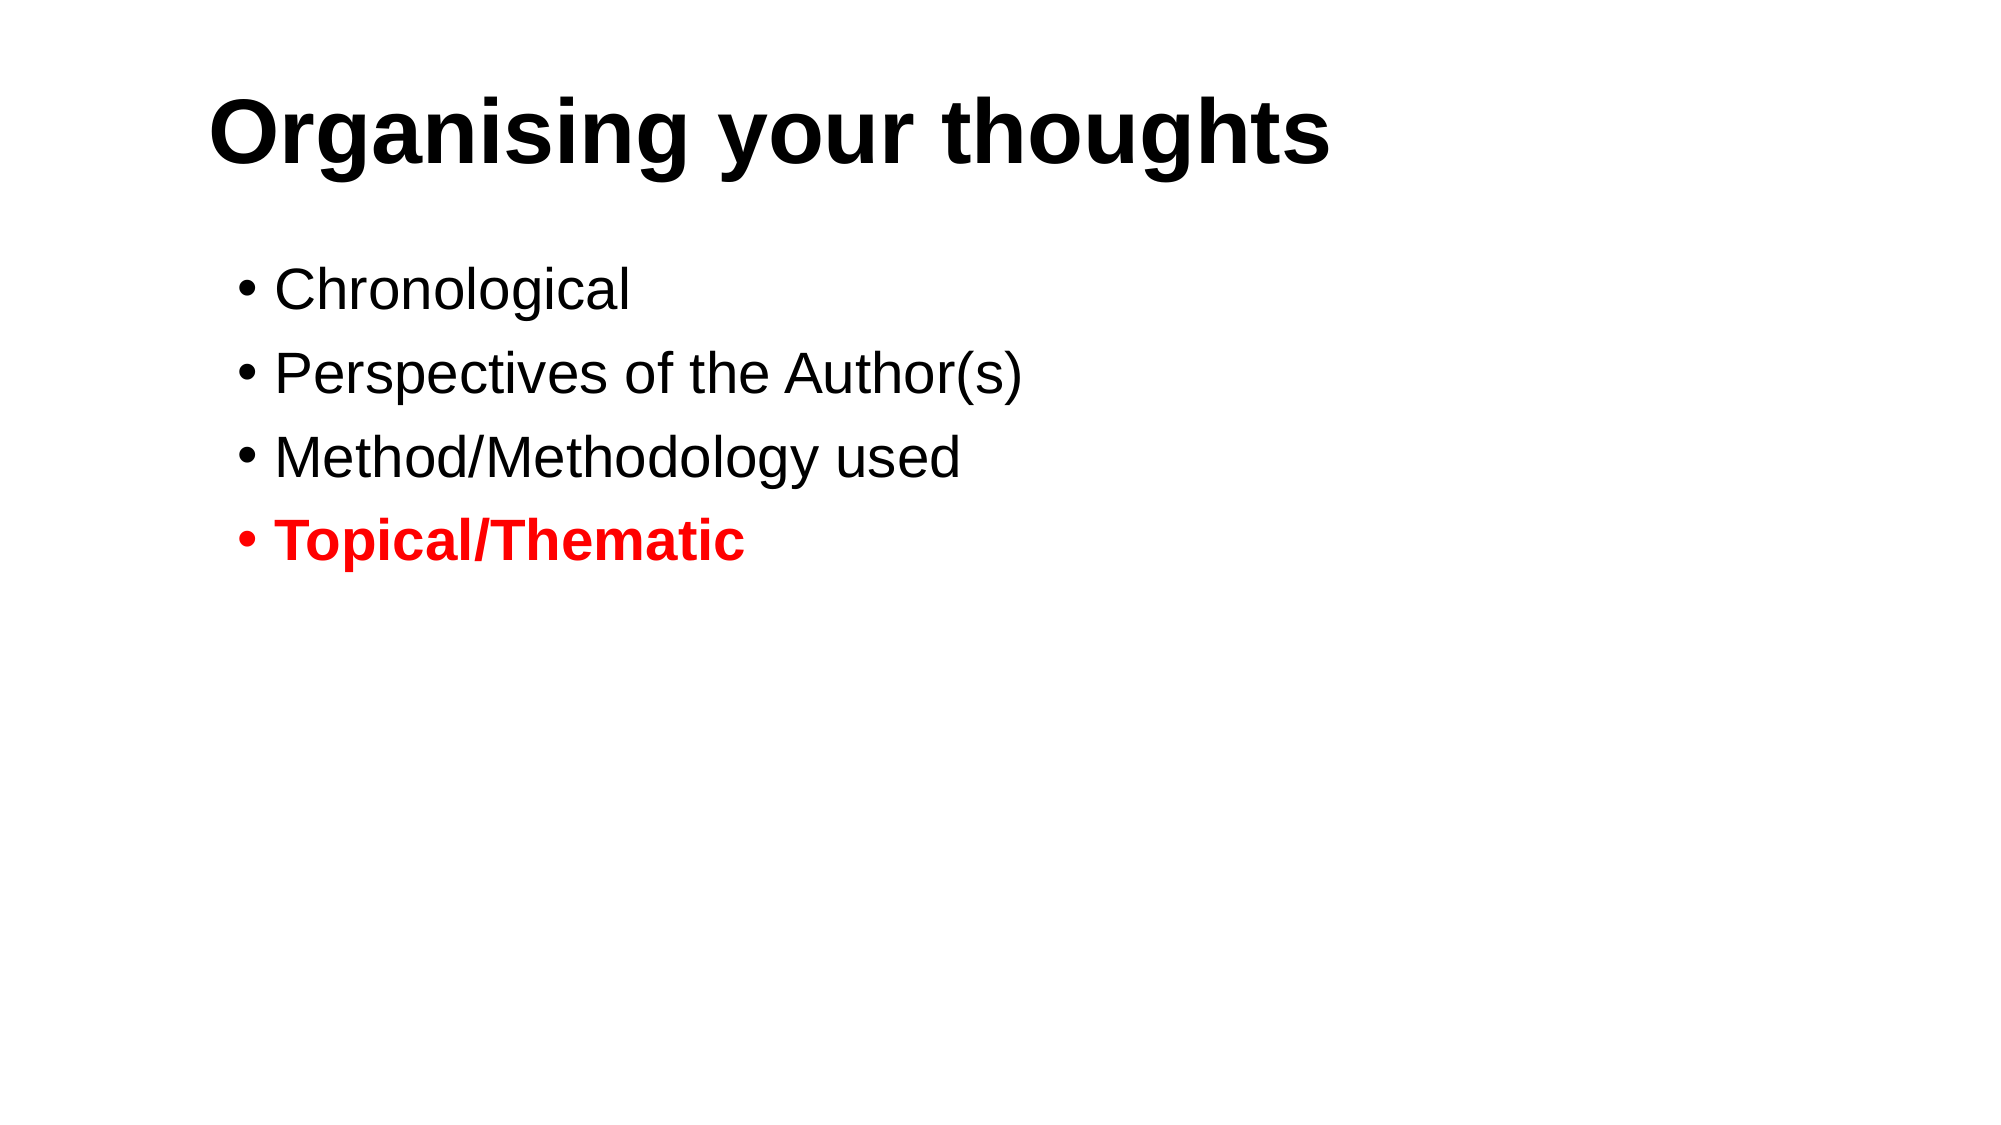

# Organising your thoughts
Chronological
Perspectives of the Author(s)
Method/Methodology used
Topical/Thematic